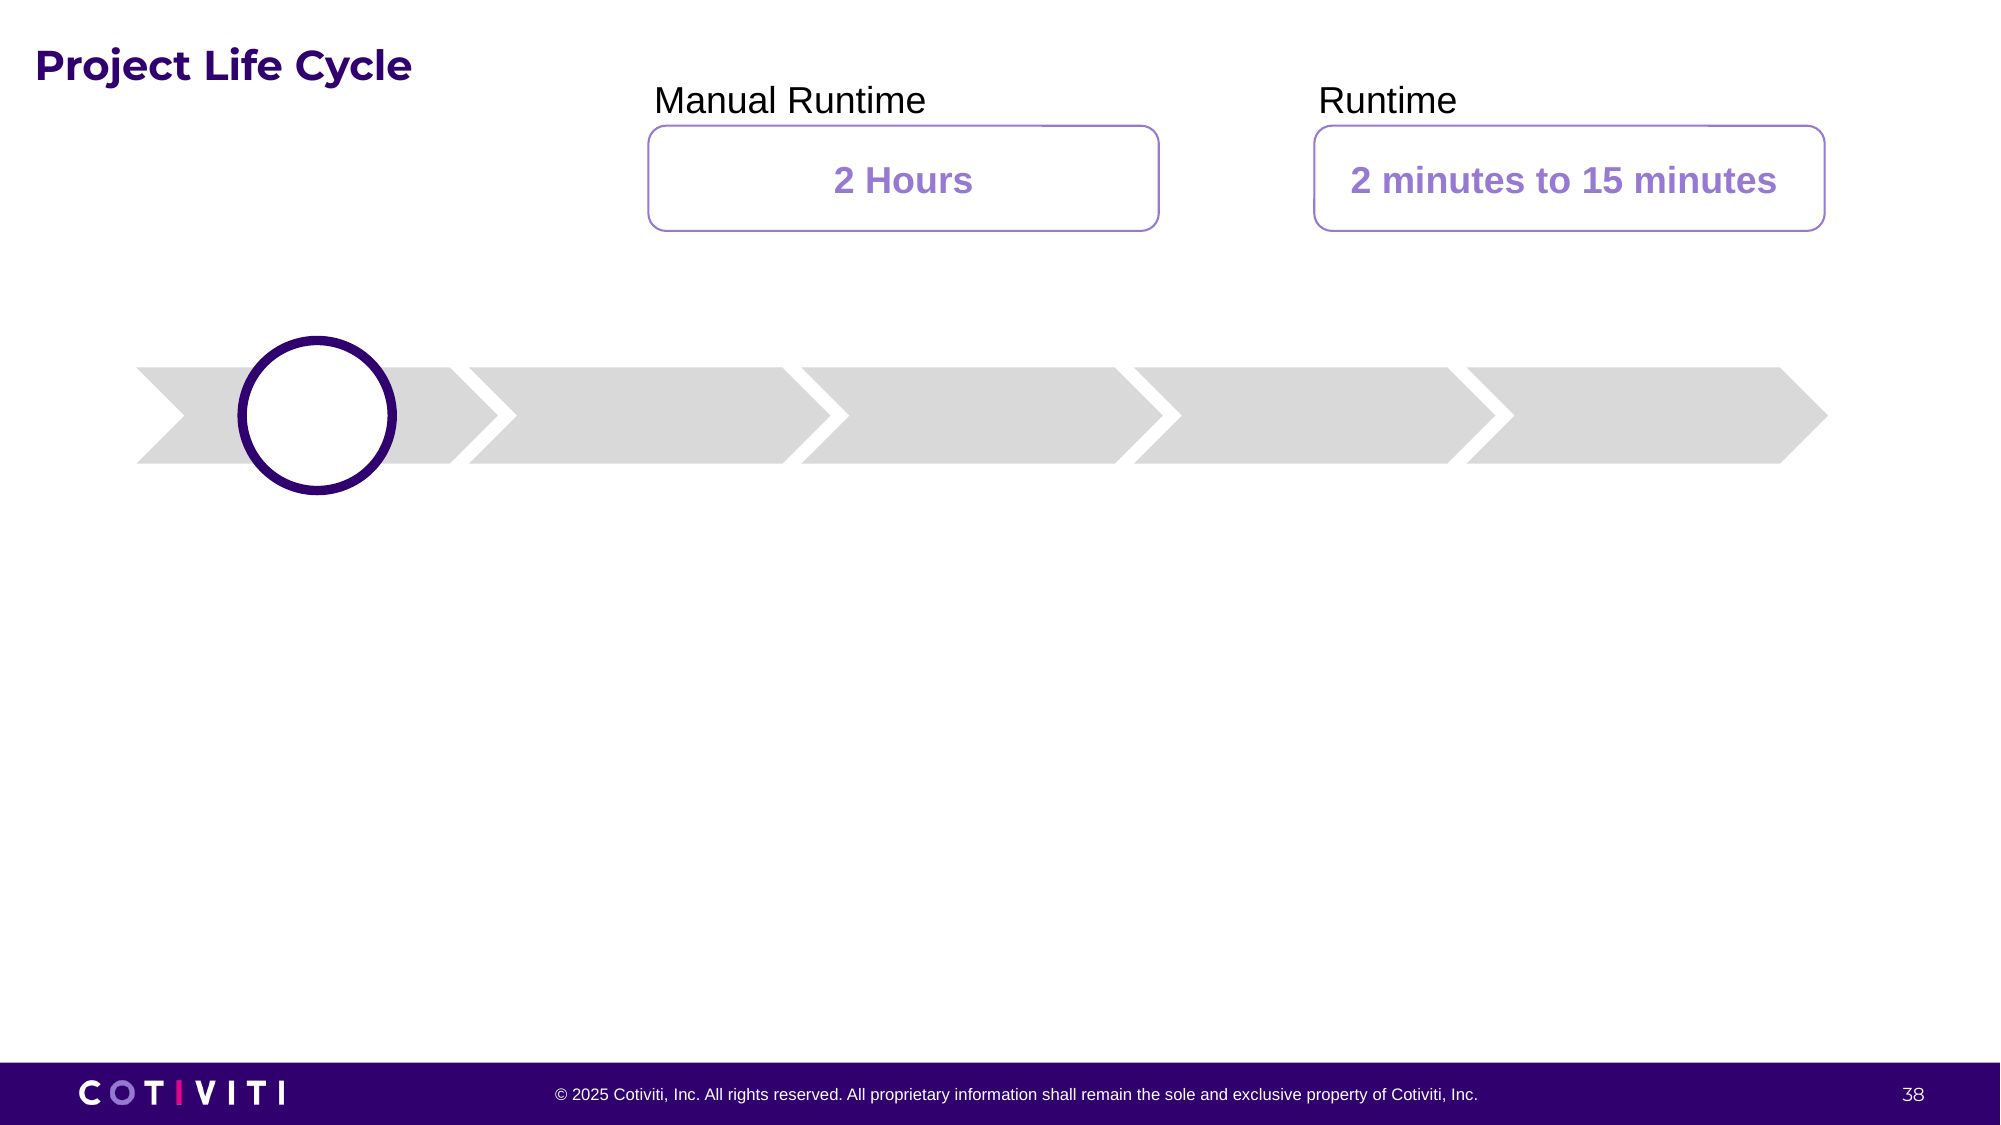

Project Life Cycle
Manual Runtime
Runtime
2 Hours
2 minutes to 15 minutes
1

38